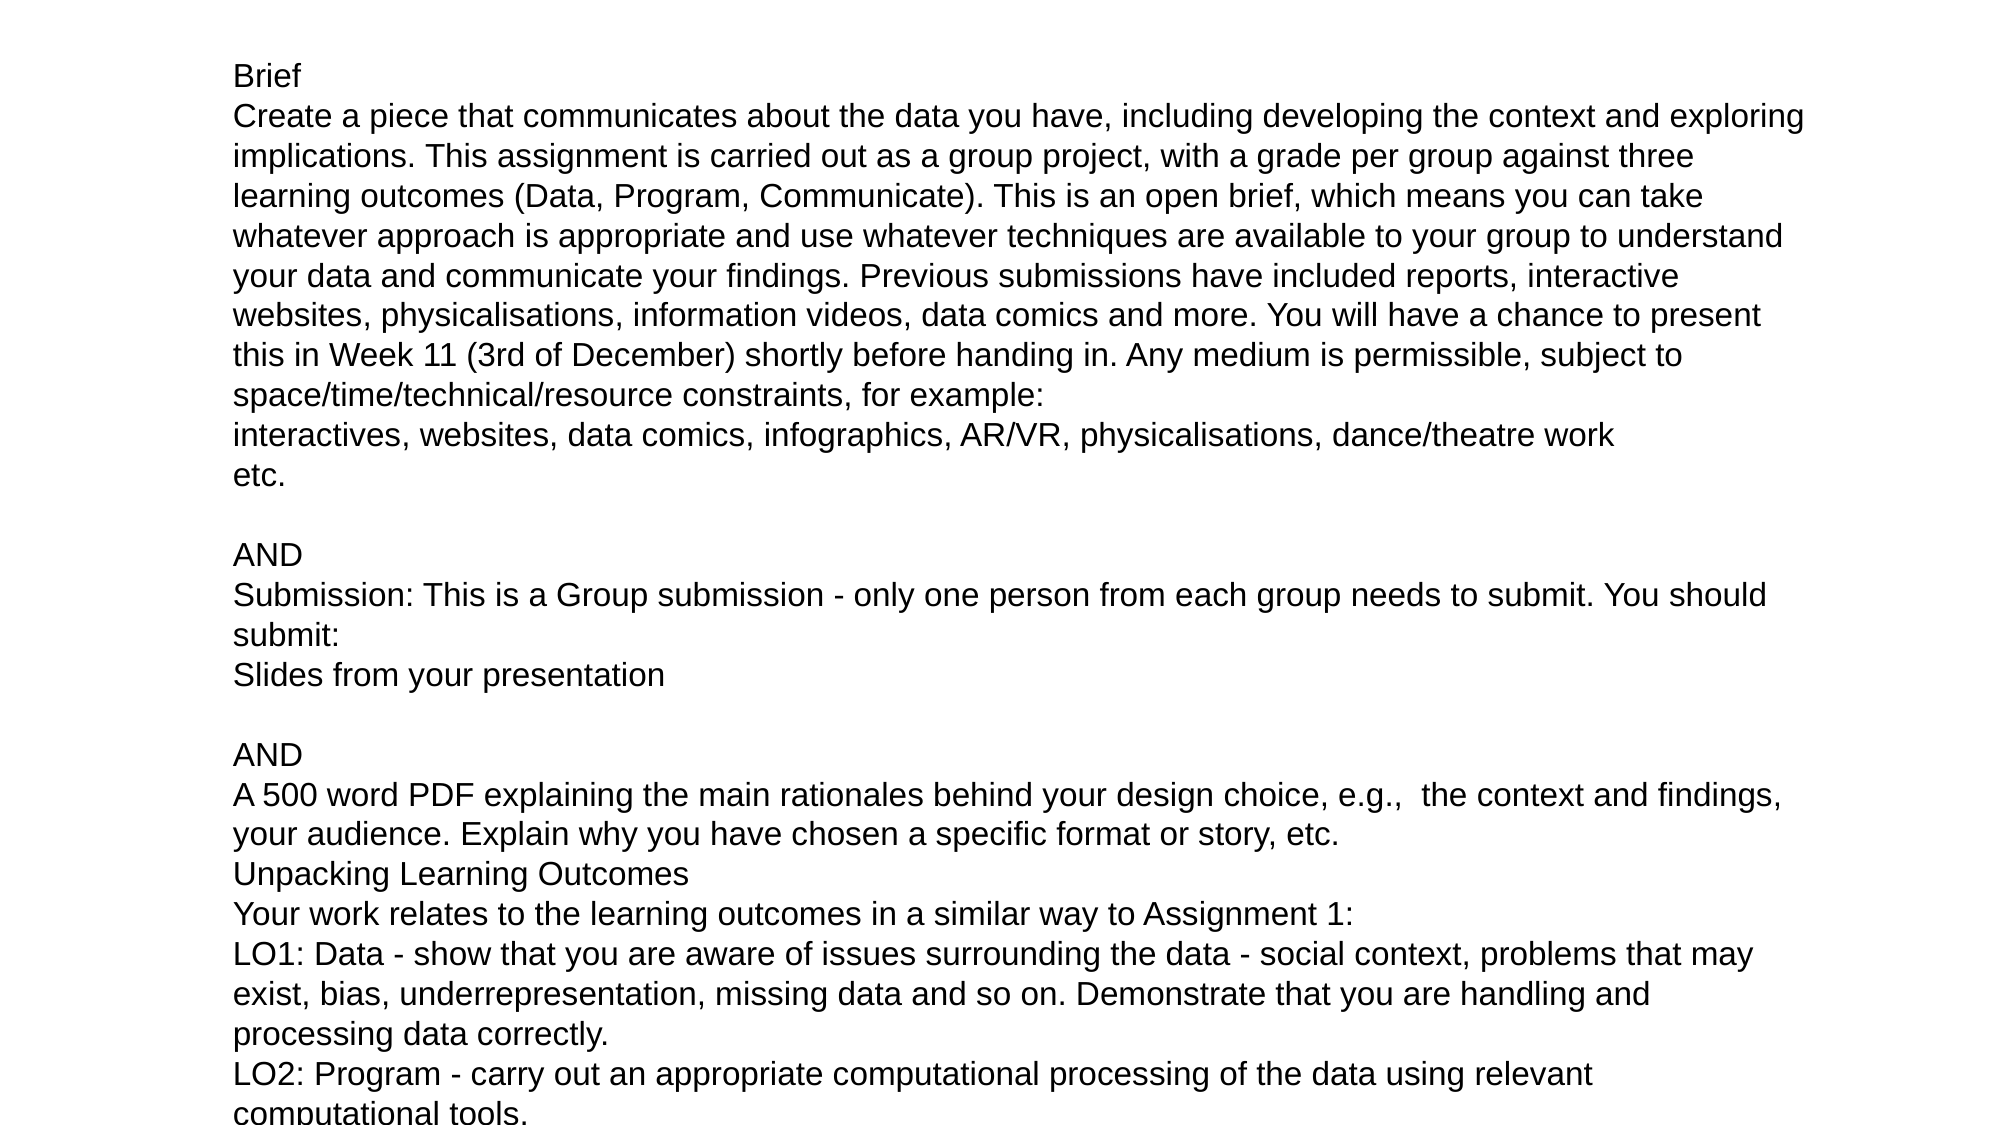

Brief
Create a piece that communicates about the data you have, including developing the context and exploring implications. This assignment is carried out as a group project, with a grade per group against three learning outcomes (Data, Program, Communicate). This is an open brief, which means you can take whatever approach is appropriate and use whatever techniques are available to your group to understand your data and communicate your findings. Previous submissions have included reports, interactive websites, physicalisations, information videos, data comics and more. You will have a chance to present this in Week 11 (3rd of December) shortly before handing in. Any medium is permissible, subject to space/time/technical/resource constraints, for example:
interactives, websites, data comics, infographics, AR/VR, physicalisations, dance/theatre work
etc.

AND
Submission: This is a Group submission - only one person from each group needs to submit. You should submit:
Slides from your presentation

AND
A 500 word PDF explaining the main rationales behind your design choice, e.g.,  the context and findings, your audience. Explain why you have chosen a specific format or story, etc.
Unpacking Learning Outcomes
Your work relates to the learning outcomes in a similar way to Assignment 1:
LO1: Data - show that you are aware of issues surrounding the data - social context, problems that may exist, bias, underrepresentation, missing data and so on. Demonstrate that you are handling and processing data correctly.
LO2: Program - carry out an appropriate computational processing of the data using relevant computational tools.
LO3: Communicate - Communicate your findings. This is a combination of how well your artefact communicates to a target audience and how well your presentation communicates your process and findings.
17